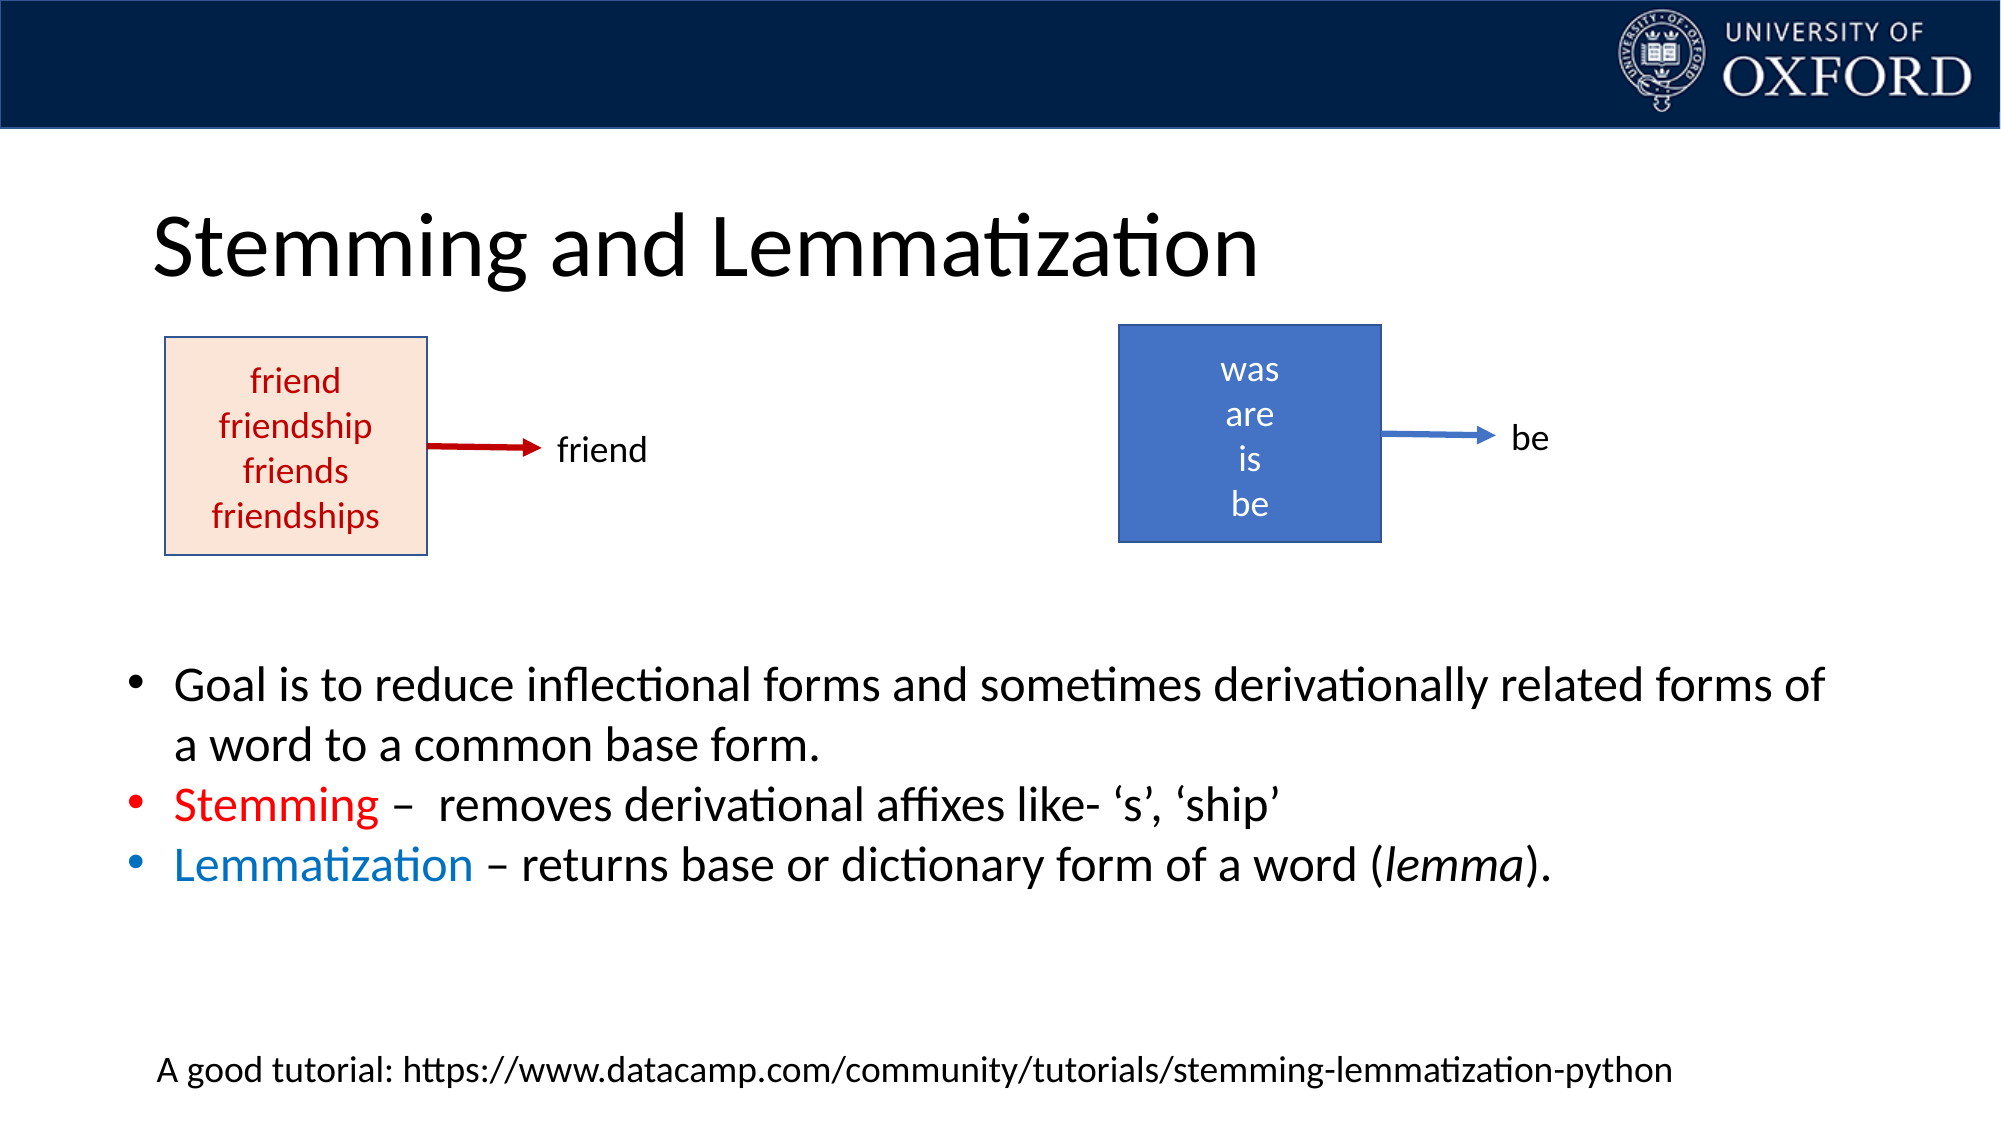

# Stemming and Lemmatization
was
are
is
be
friend
friendship
friends
friendships
be
friend
Goal is to reduce inflectional forms and sometimes derivationally related forms of a word to a common base form.
Stemming –  removes derivational affixes like- ‘s’, ‘ship’
Lemmatization – returns base or dictionary form of a word (lemma).
A good tutorial: https://www.datacamp.com/community/tutorials/stemming-lemmatization-python